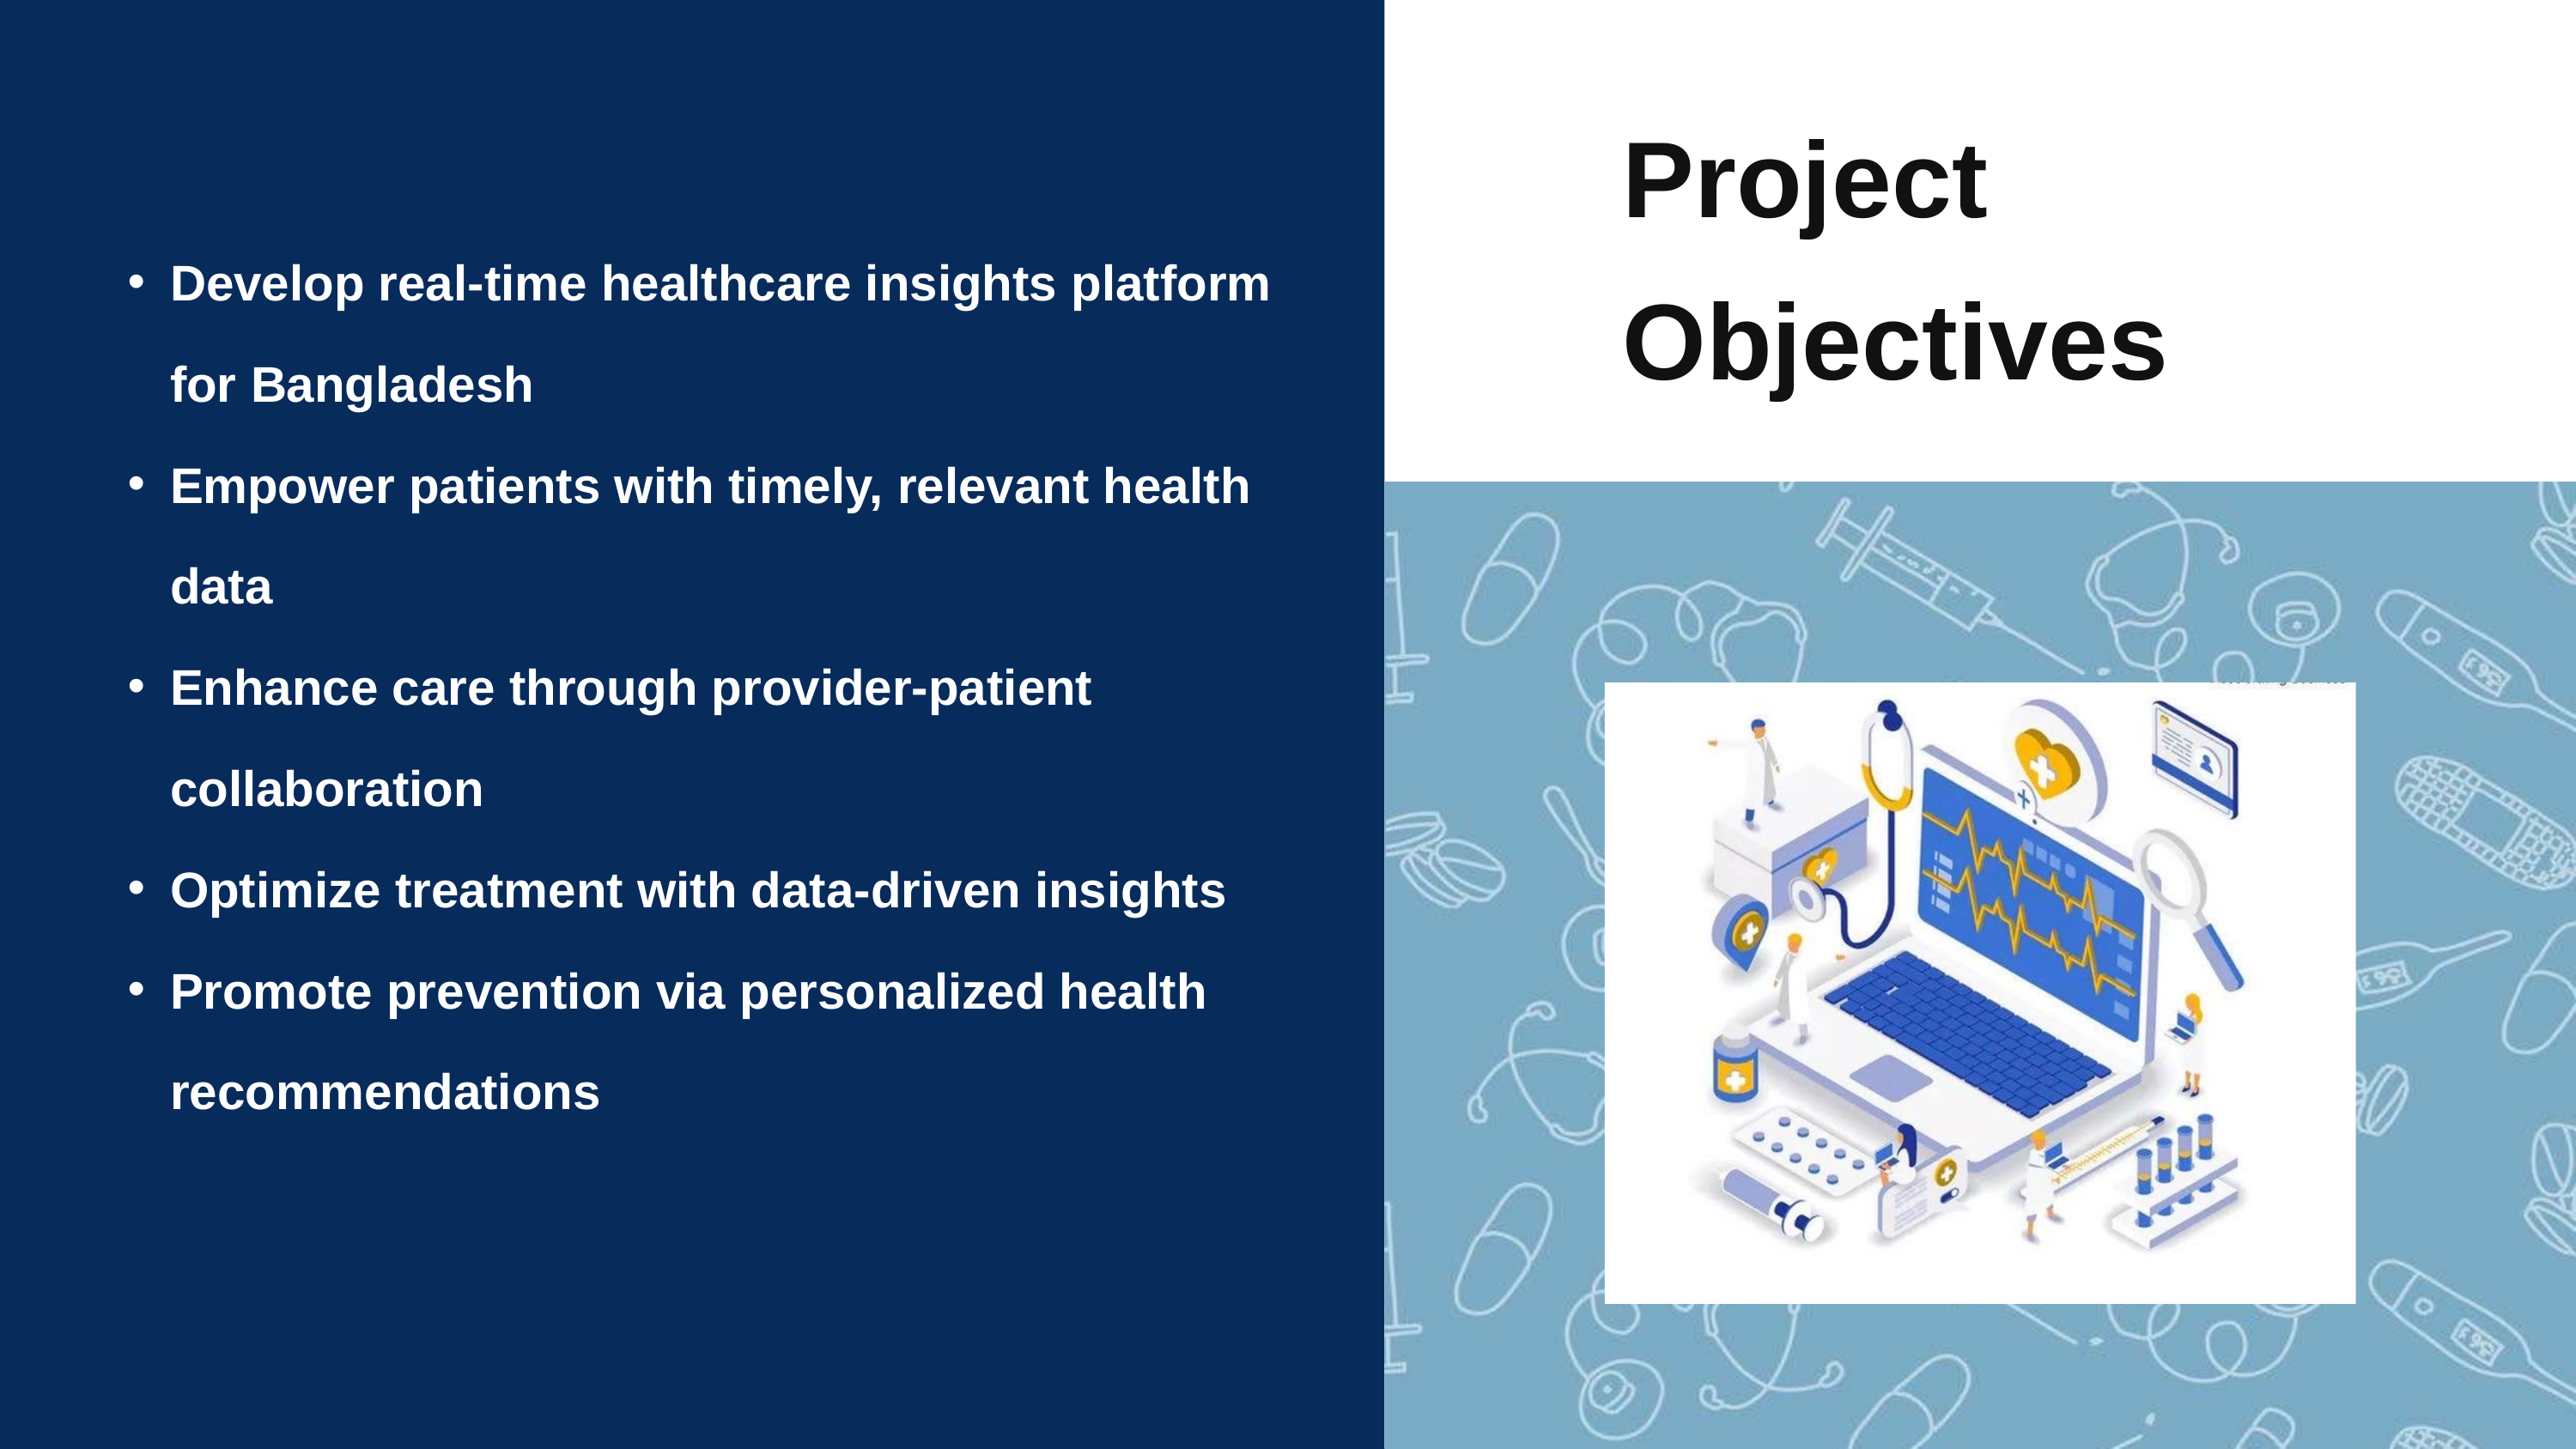

Project Objectives
Develop real-time healthcare insights platform for Bangladesh
Empower patients with timely, relevant health data
Enhance care through provider-patient collaboration
Optimize treatment with data-driven insights
Promote prevention via personalized health recommendations